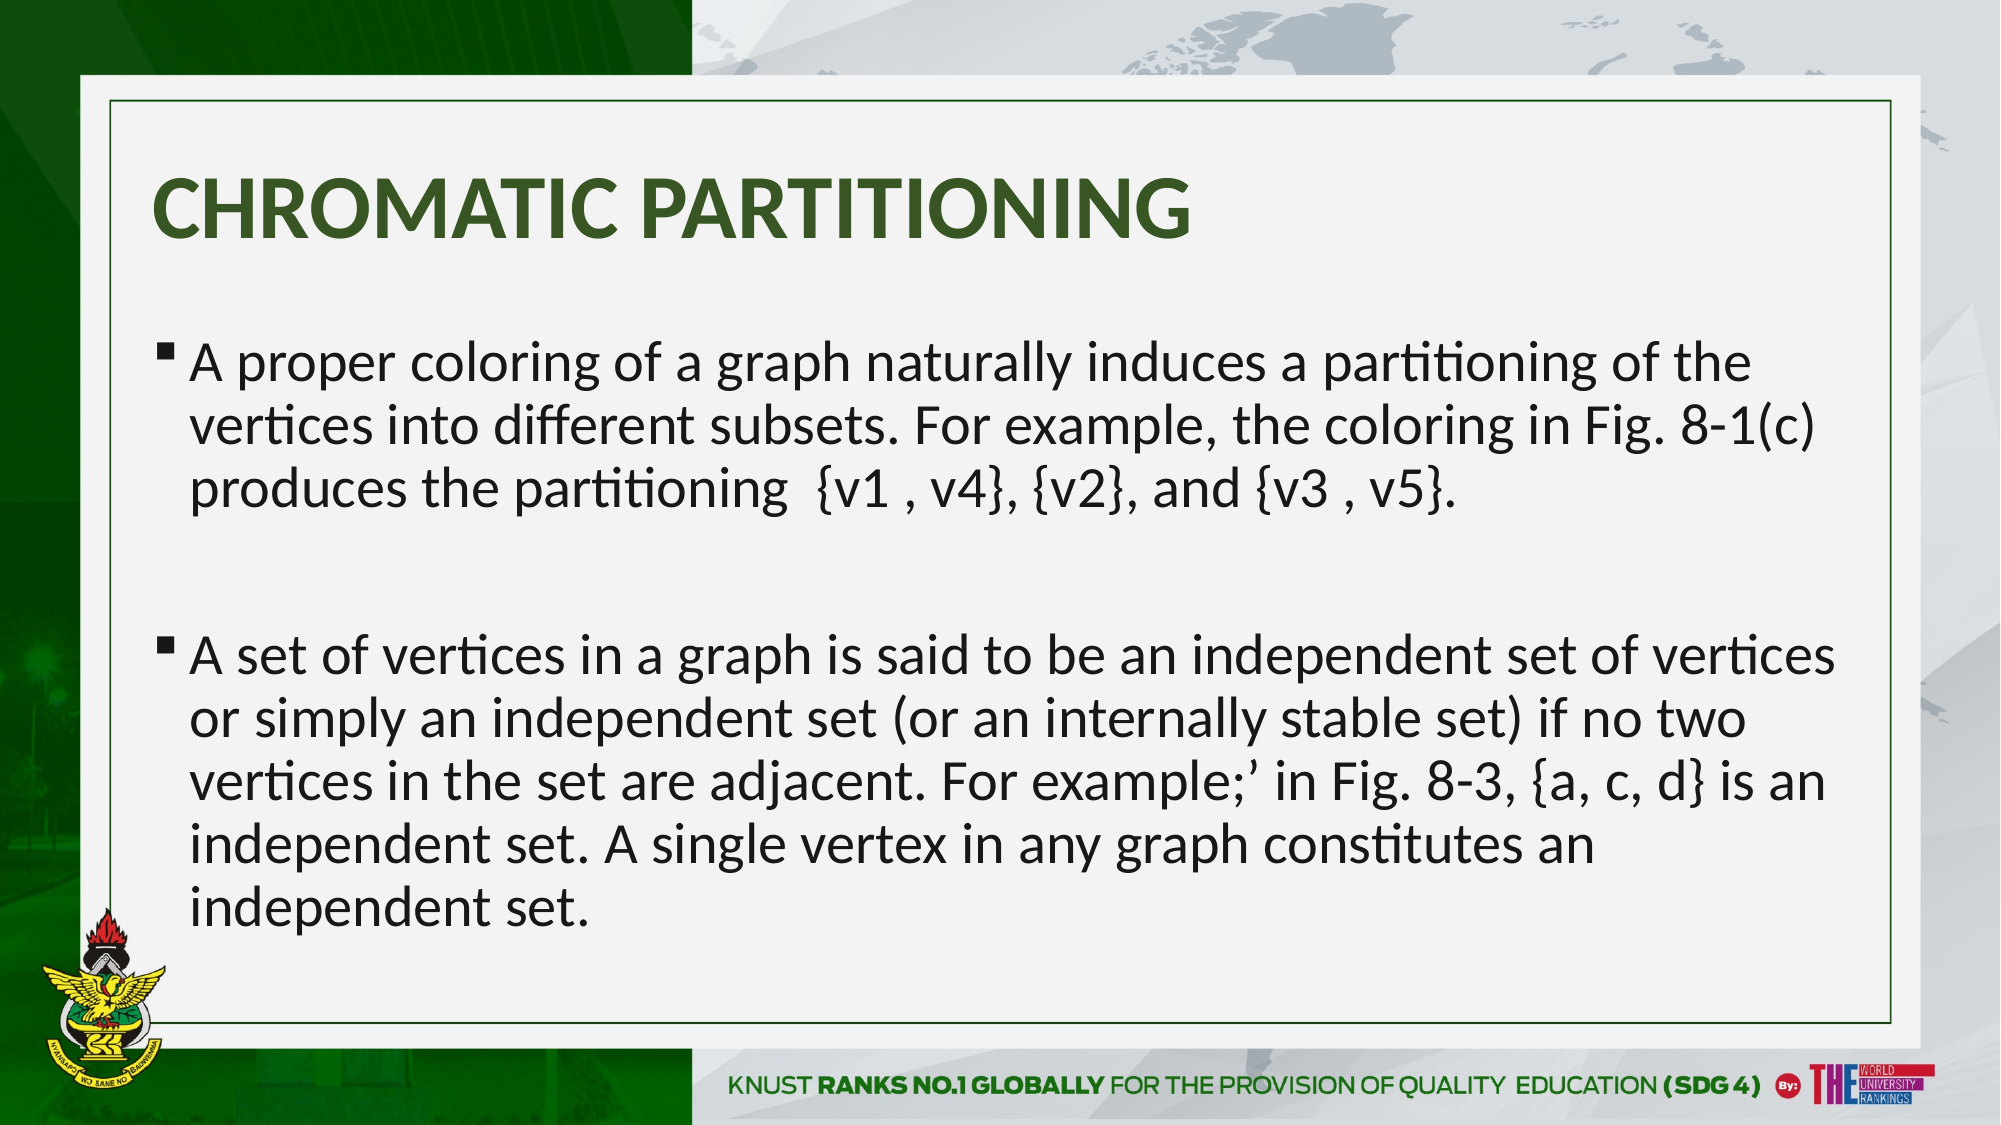

# CHROMATIC PARTITIONING
A proper coloring of a graph naturally induces a partitioning of the vertices into different subsets. For example, the coloring in Fig. 8-1(c) produces the partitioning  {v1 , v4}, {v2}, and {v3 , v5}.

A set of vertices in a graph is said to be an independent set of vertices or simply an independent set (or an internally stable set) if no two vertices in the set are adjacent. For example;’ in Fig. 8-3, {a, c, d} is an independent set. A single vertex in any graph constitutes an independent set.